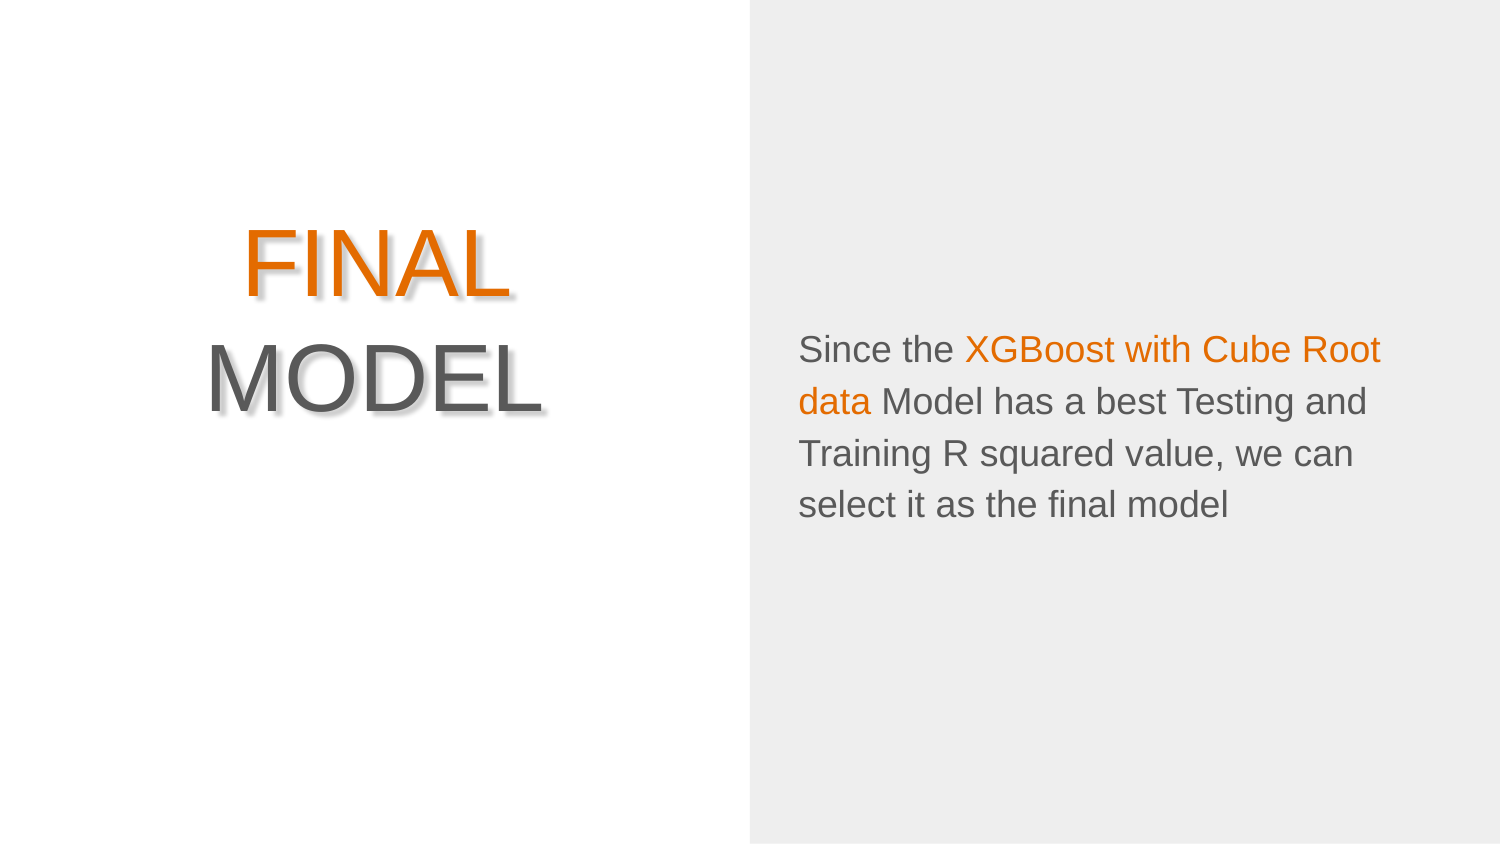

Since the XGBoost with Cube Root data Model has a best Testing and Training R squared value, we can select it as the final model
# FINAL MODEL